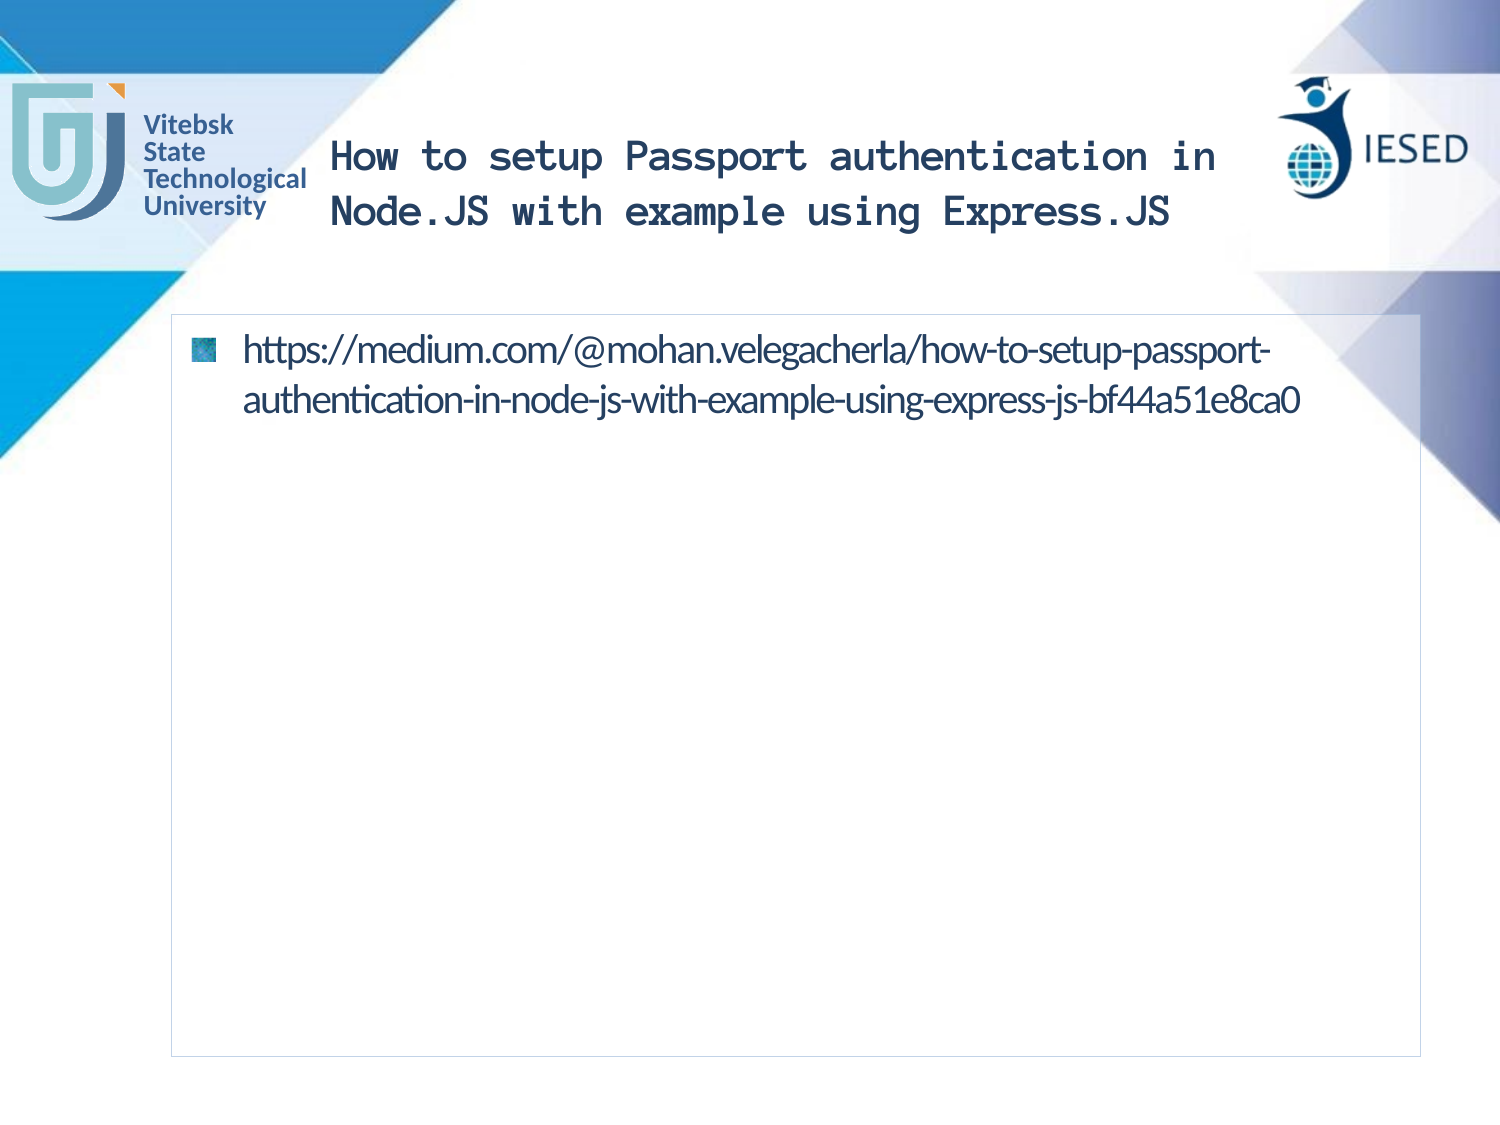

# How to setup Passport authentication in Node.JS with example using Express.JS
https://medium.com/@mohan.velegacherla/how-to-setup-passport-authentication-in-node-js-with-example-using-express-js-bf44a51e8ca0